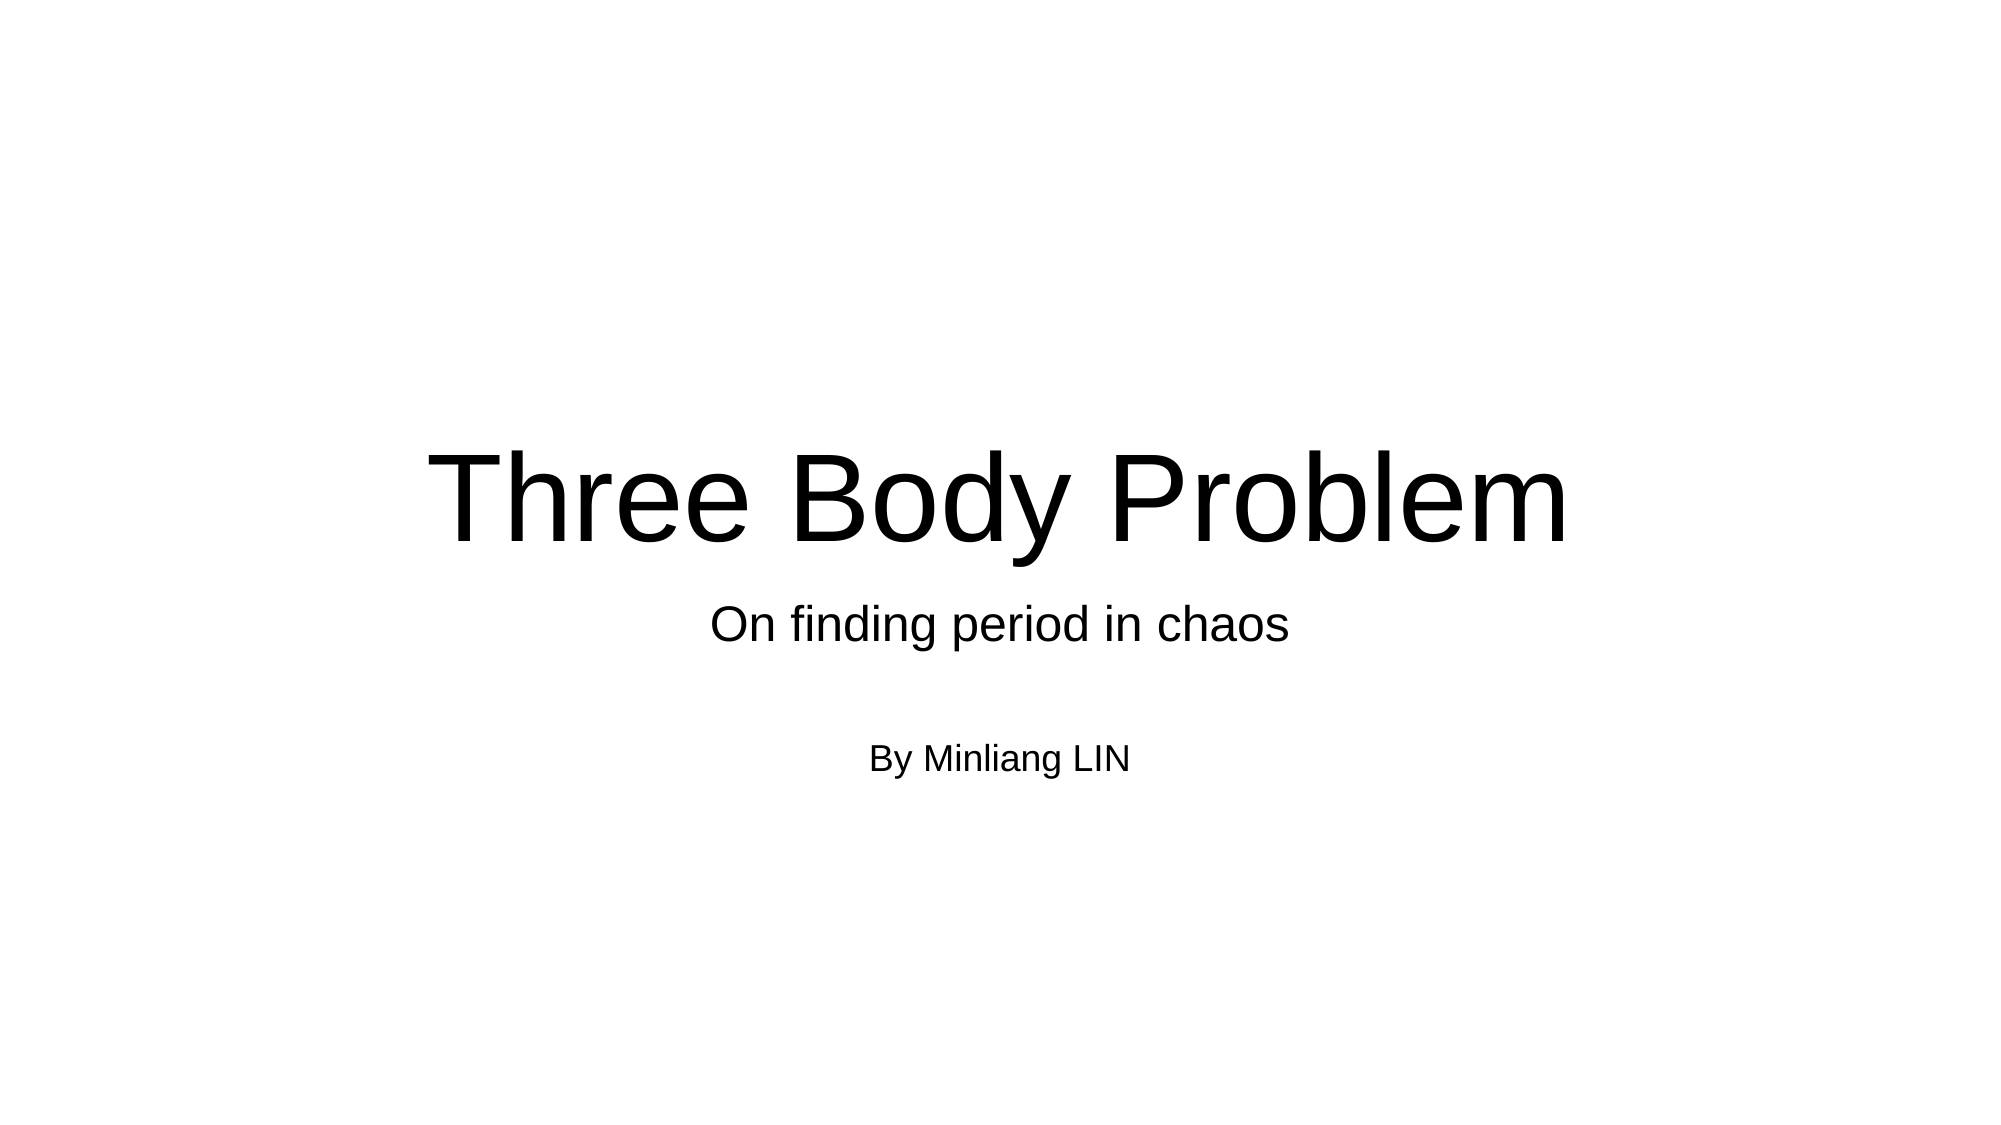

# Three Body Problem
On finding period in chaos
By Minliang LIN